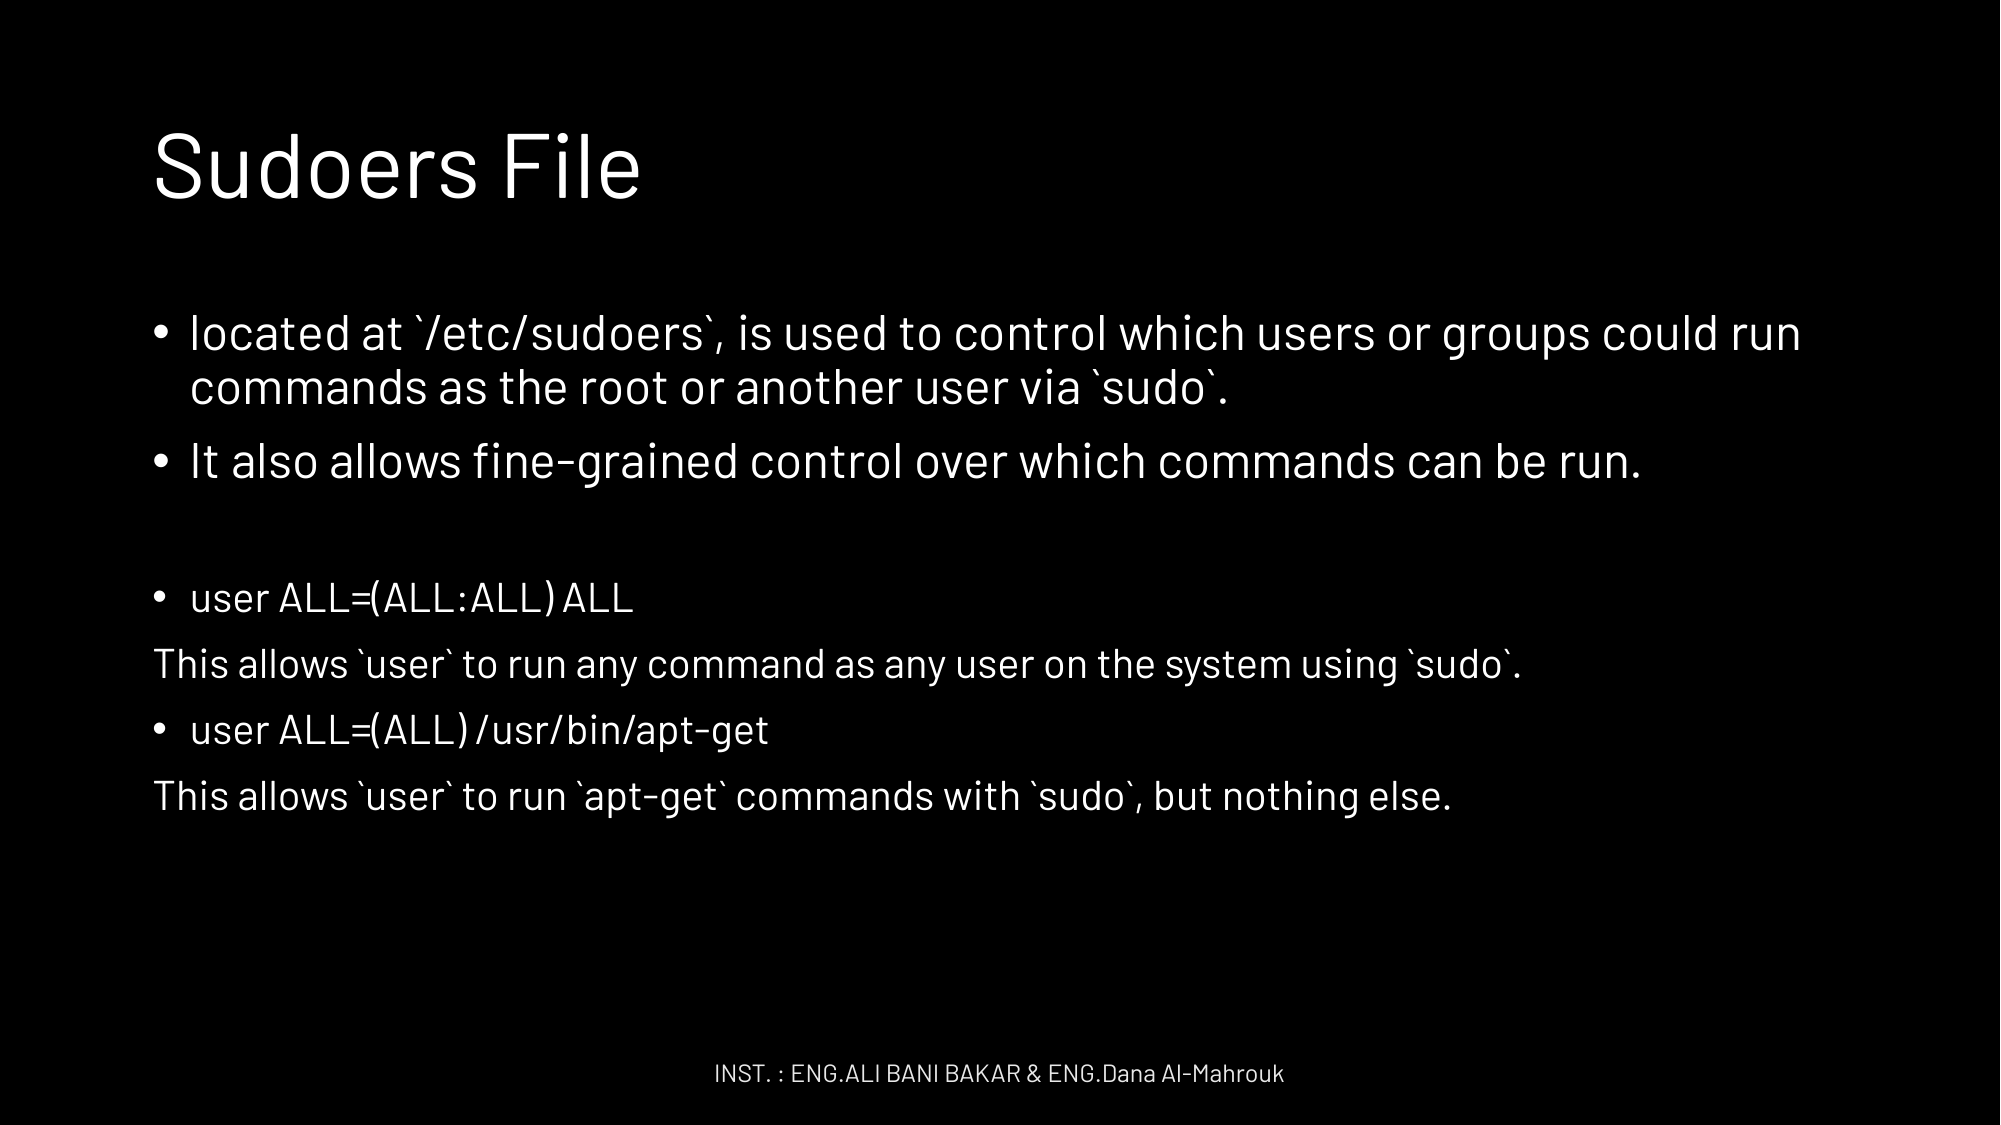

# Sudoers File
located at `/etc/sudoers`, is used to control which users or groups could run commands as the root or another user via `sudo`.
It also allows fine-grained control over which commands can be run.

user ALL=(ALL:ALL) ALL
This allows `user` to run any command as any user on the system using `sudo`.
user ALL=(ALL) /usr/bin/apt-get
This allows `user` to run `apt-get` commands with `sudo`, but nothing else.
INST. : ENG.ALI BANI BAKAR & ENG.Dana Al-Mahrouk